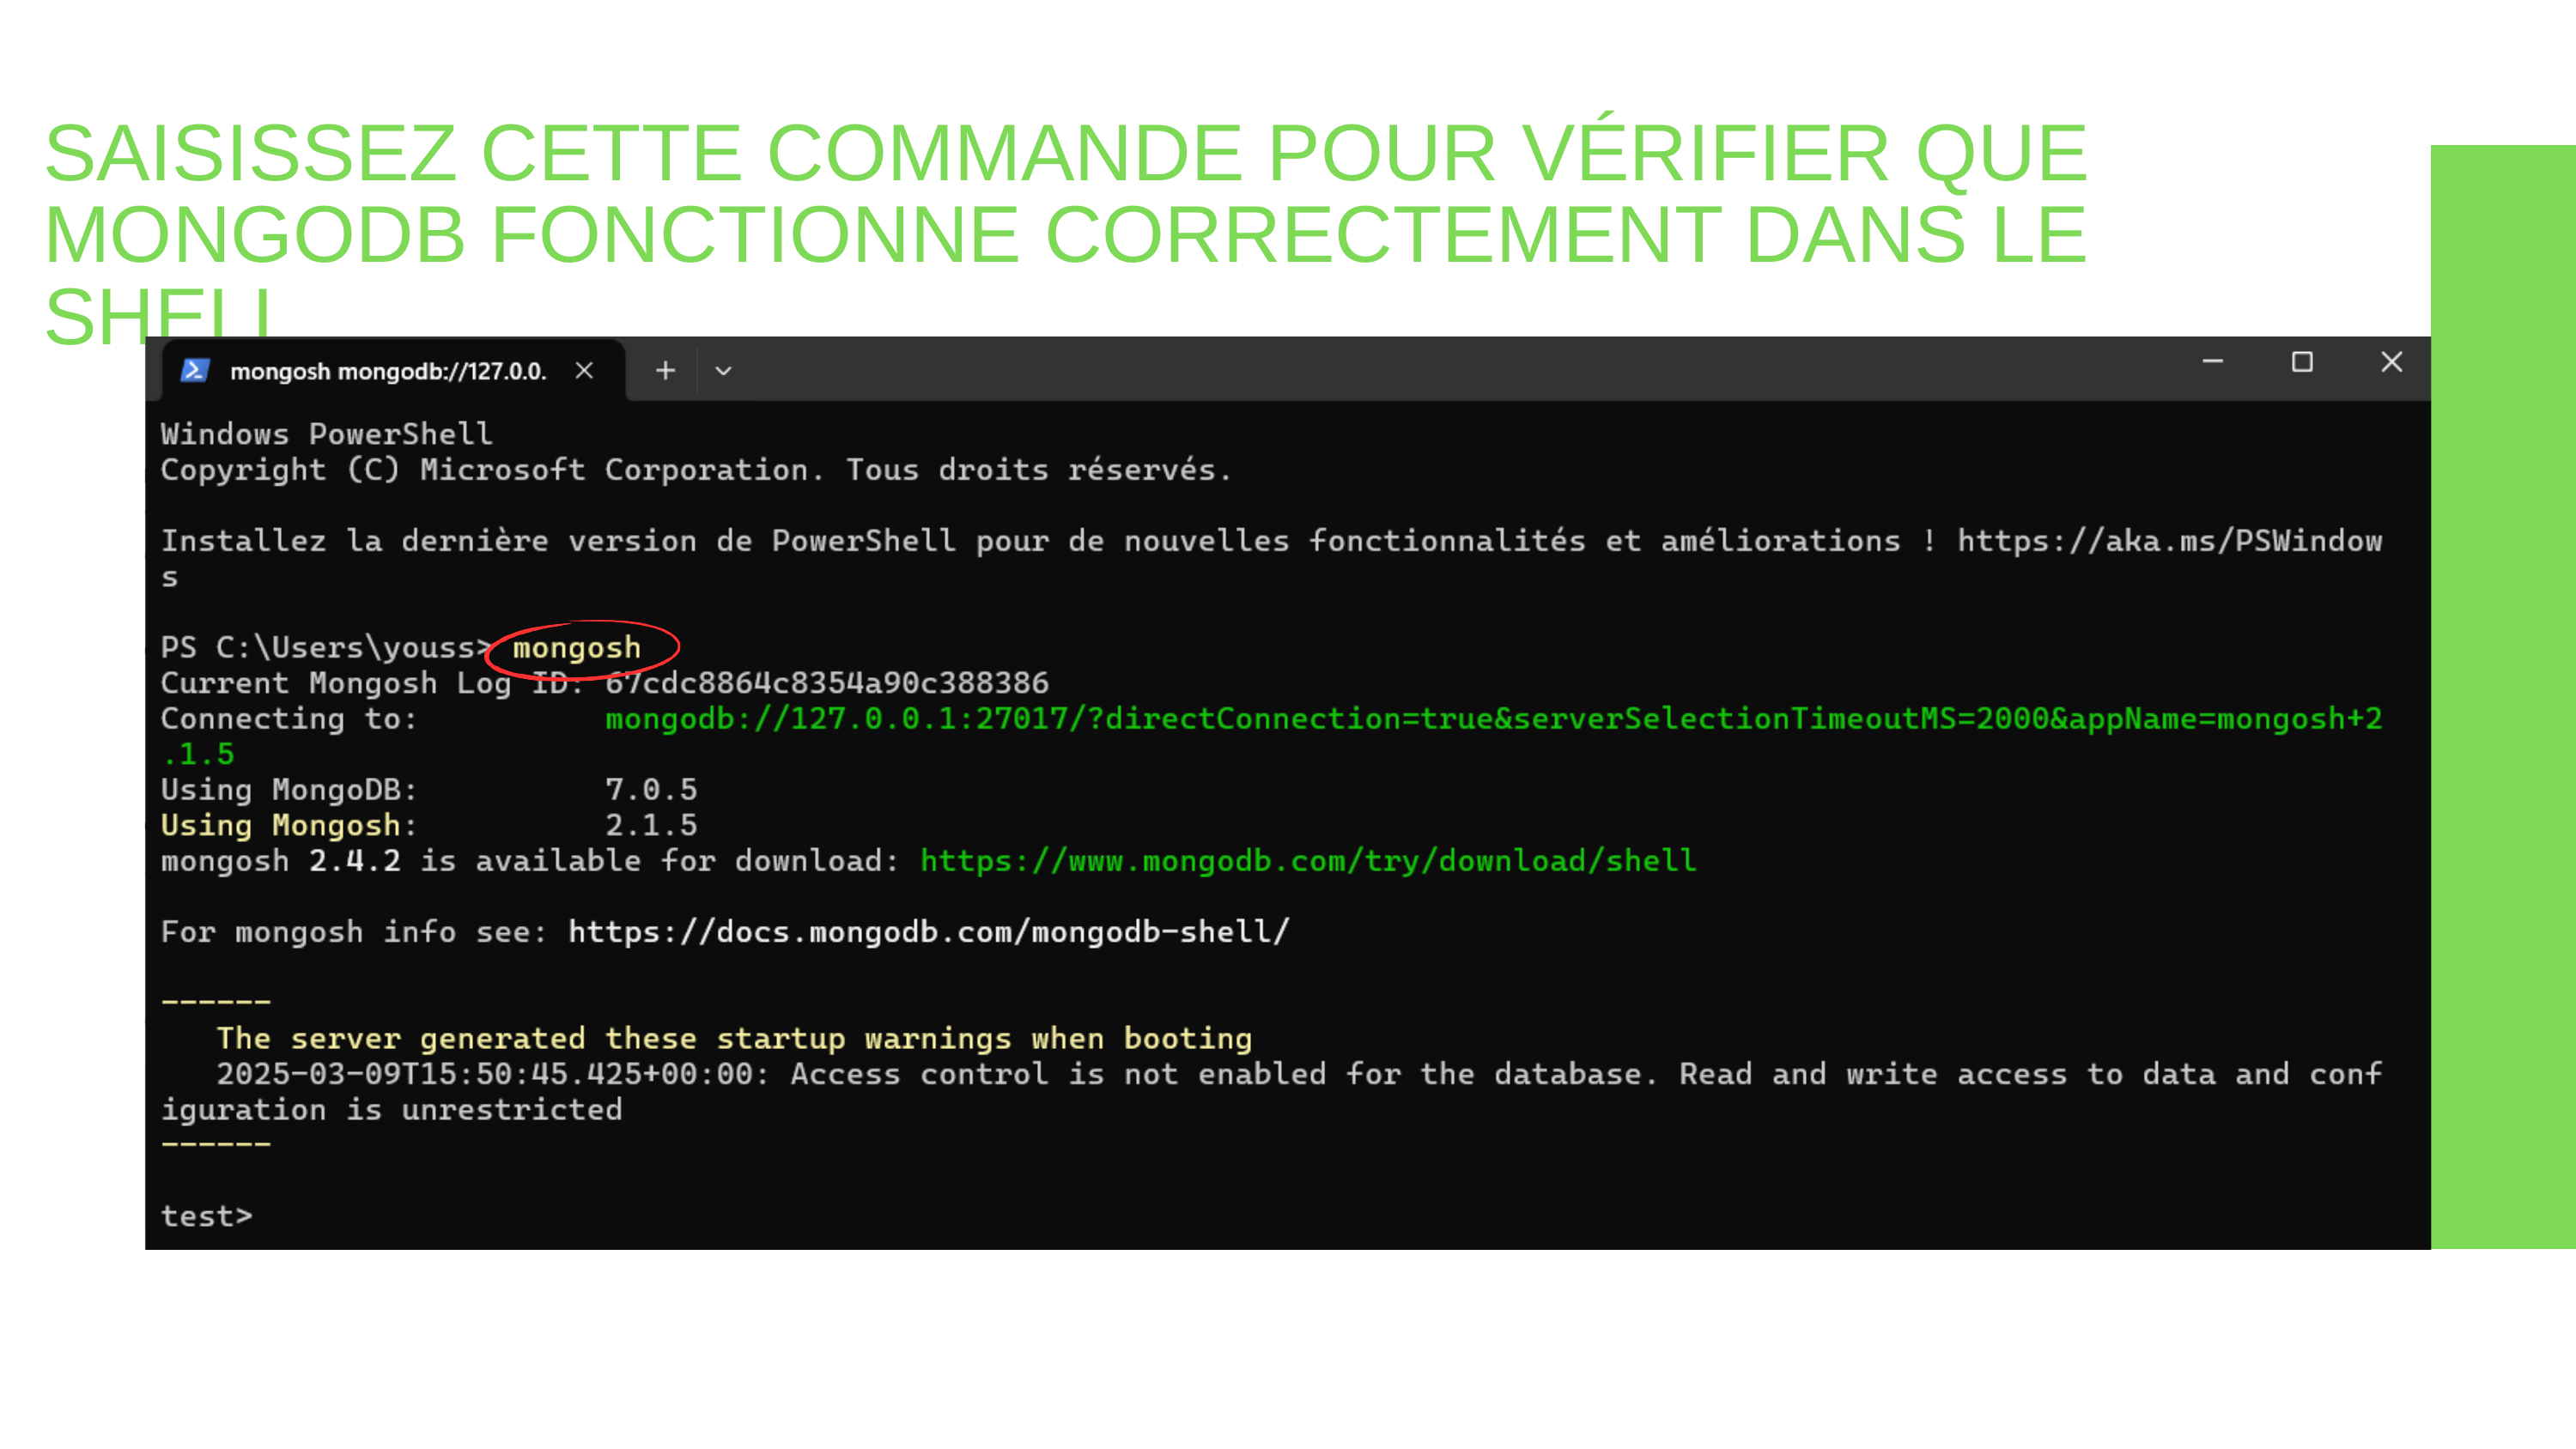

SAISISSEZ CETTE COMMANDE POUR VÉRIFIER QUE MONGODB FONCTIONNE CORRECTEMENT DANS LE SHELL